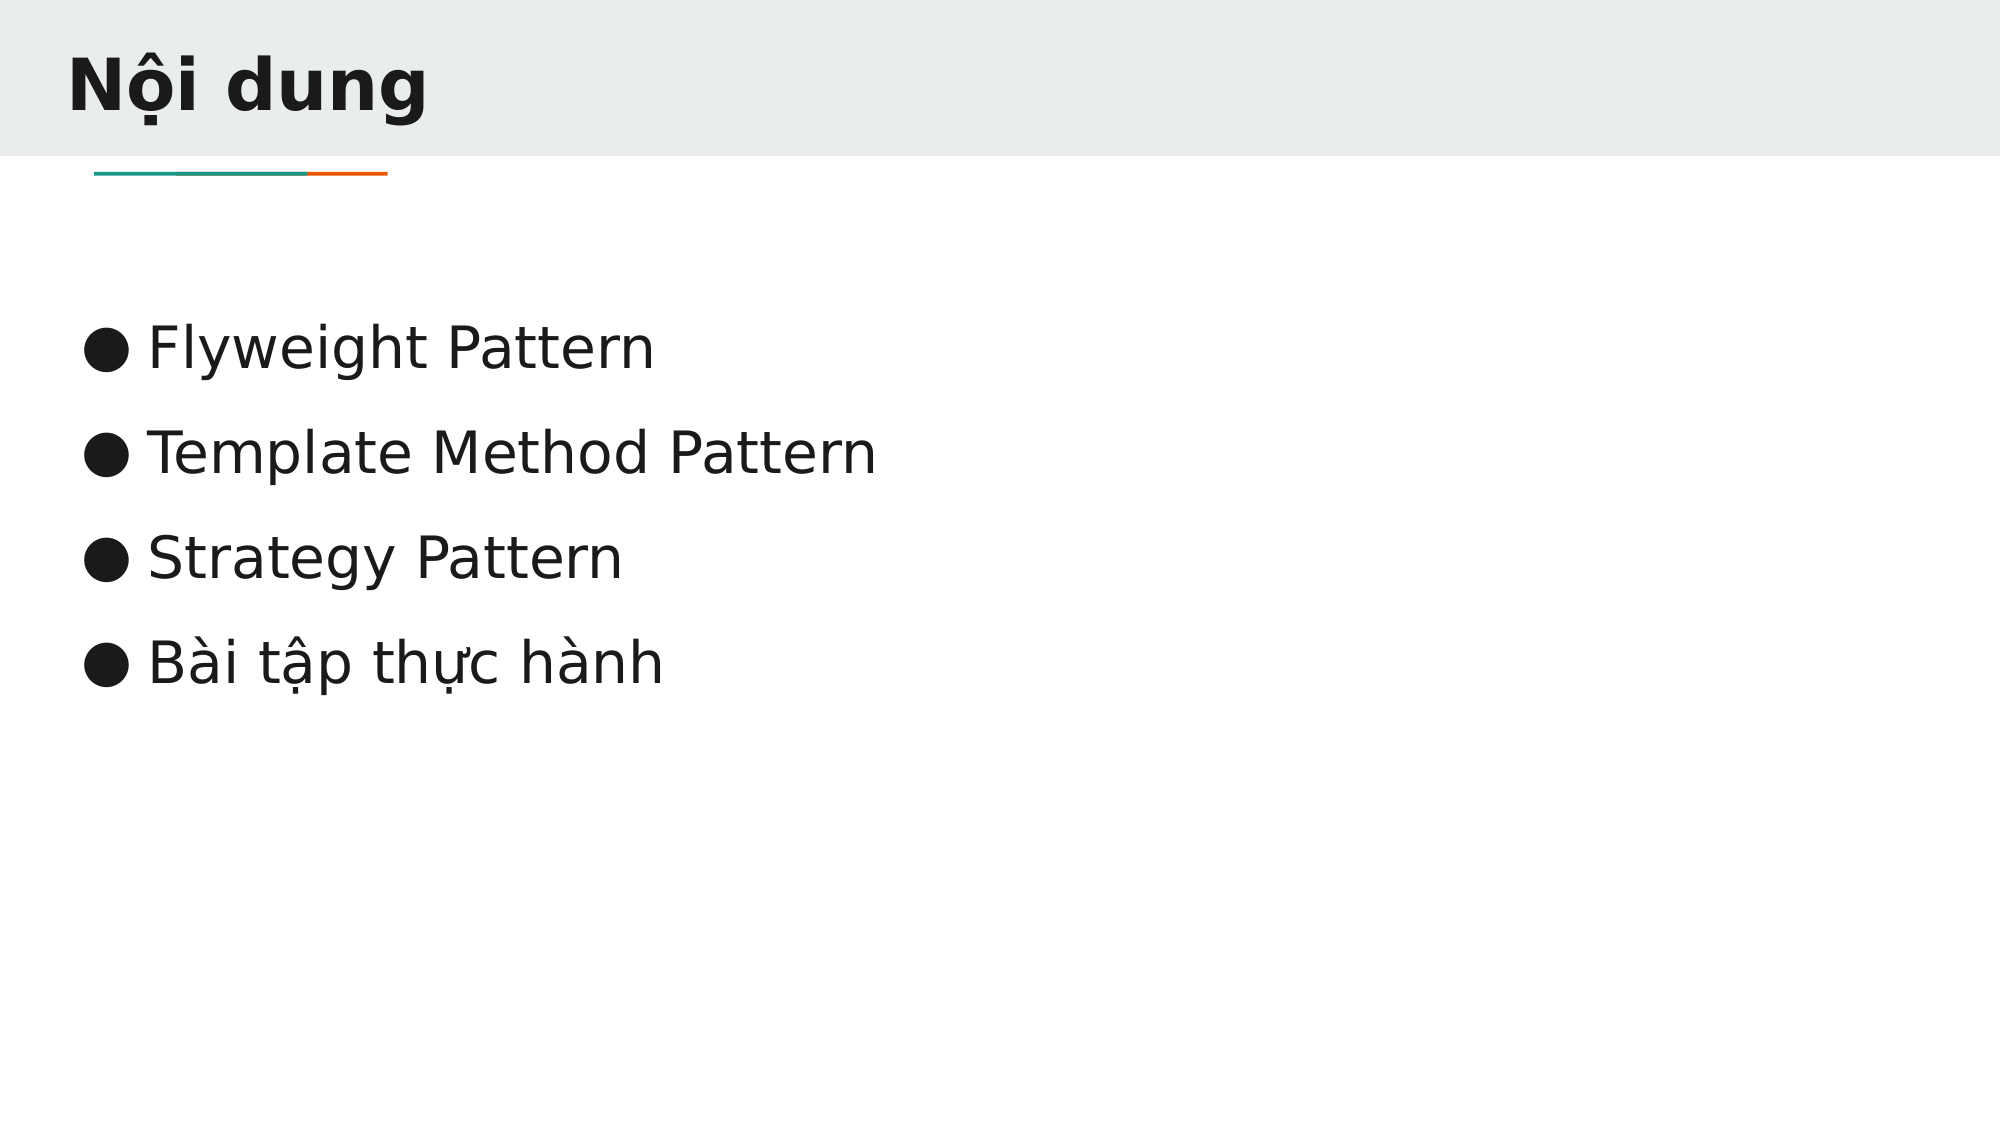

# Nội dung
Flyweight Pattern
Template Method Pattern
Strategy Pattern
Bài tập thực hành